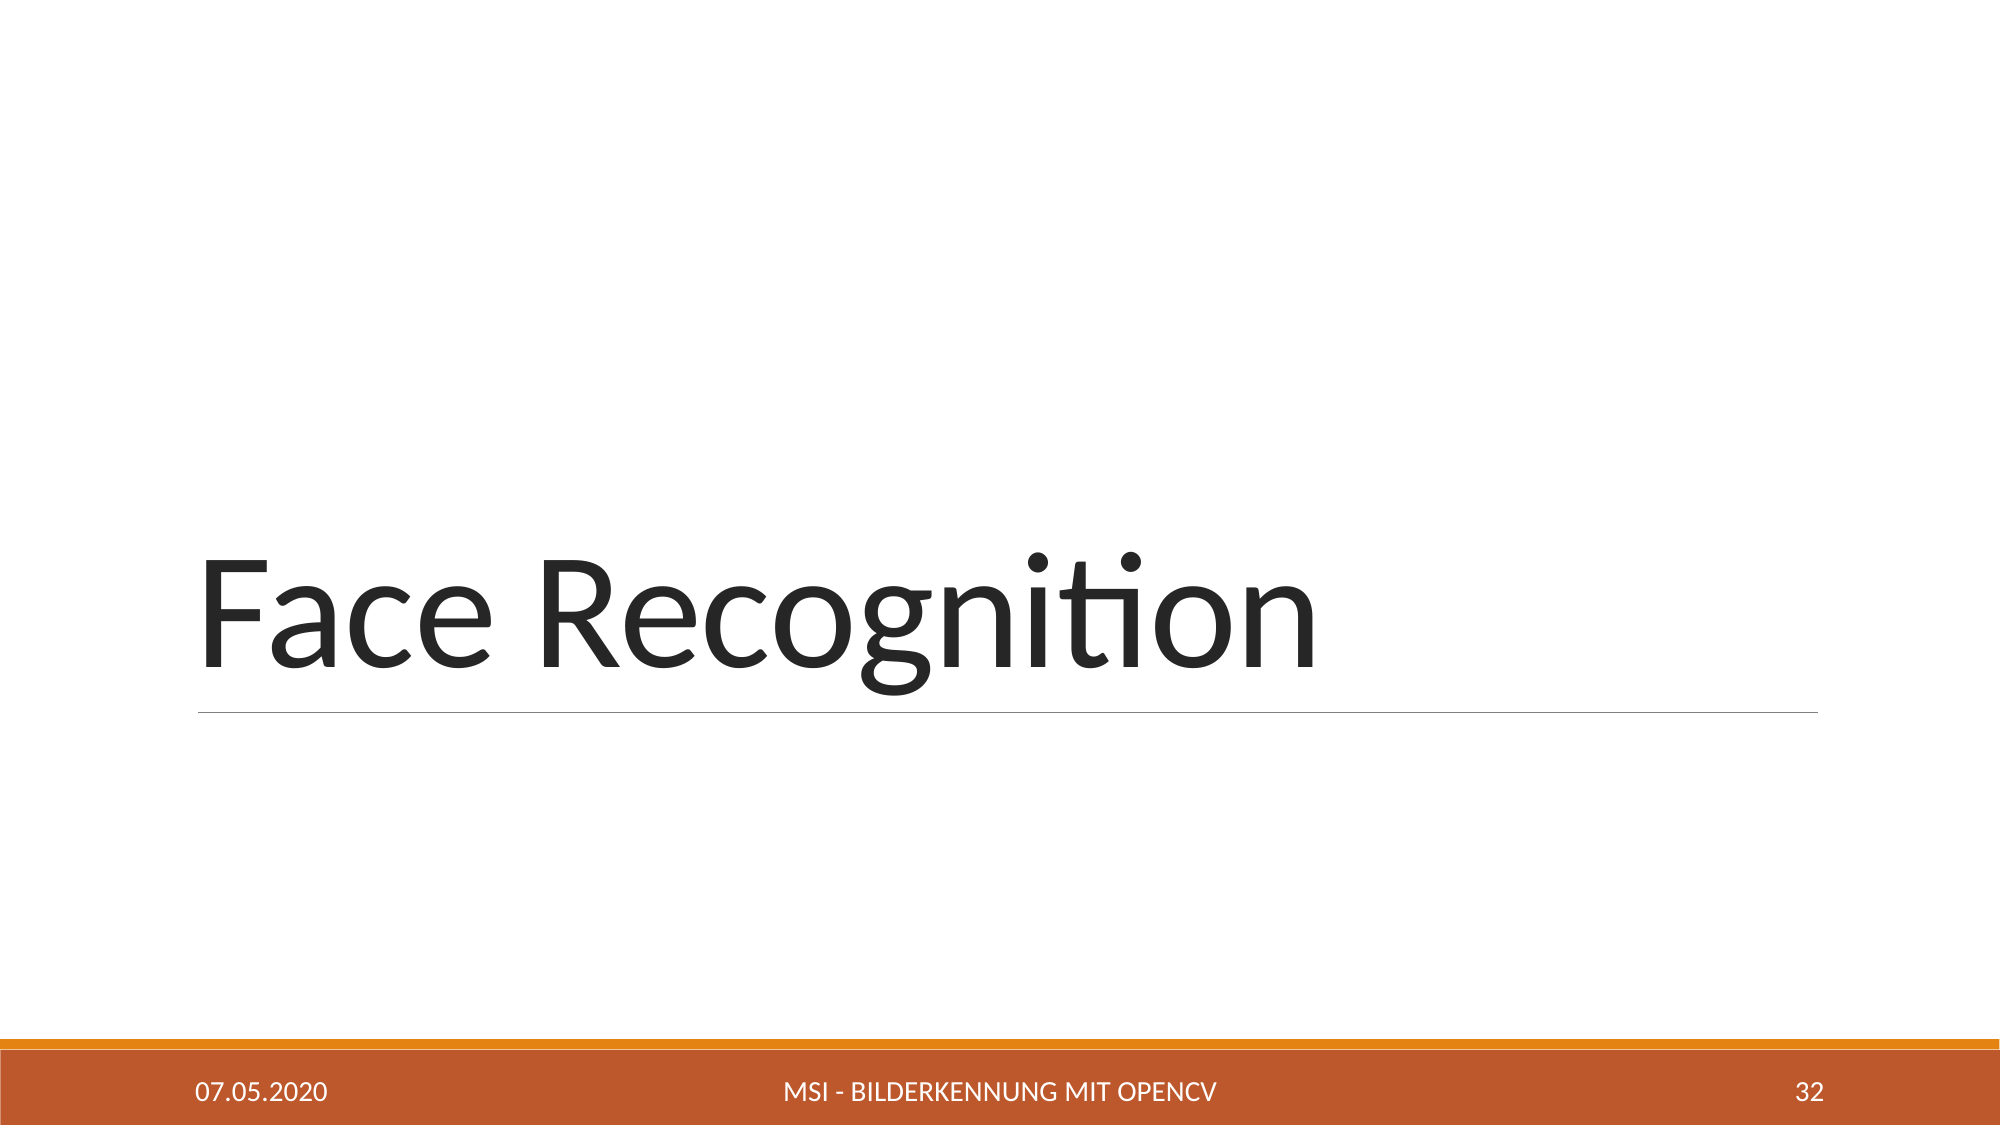

# Face Recognition
07.05.2020
MSI - Bilderkennung mit OpenCV
32